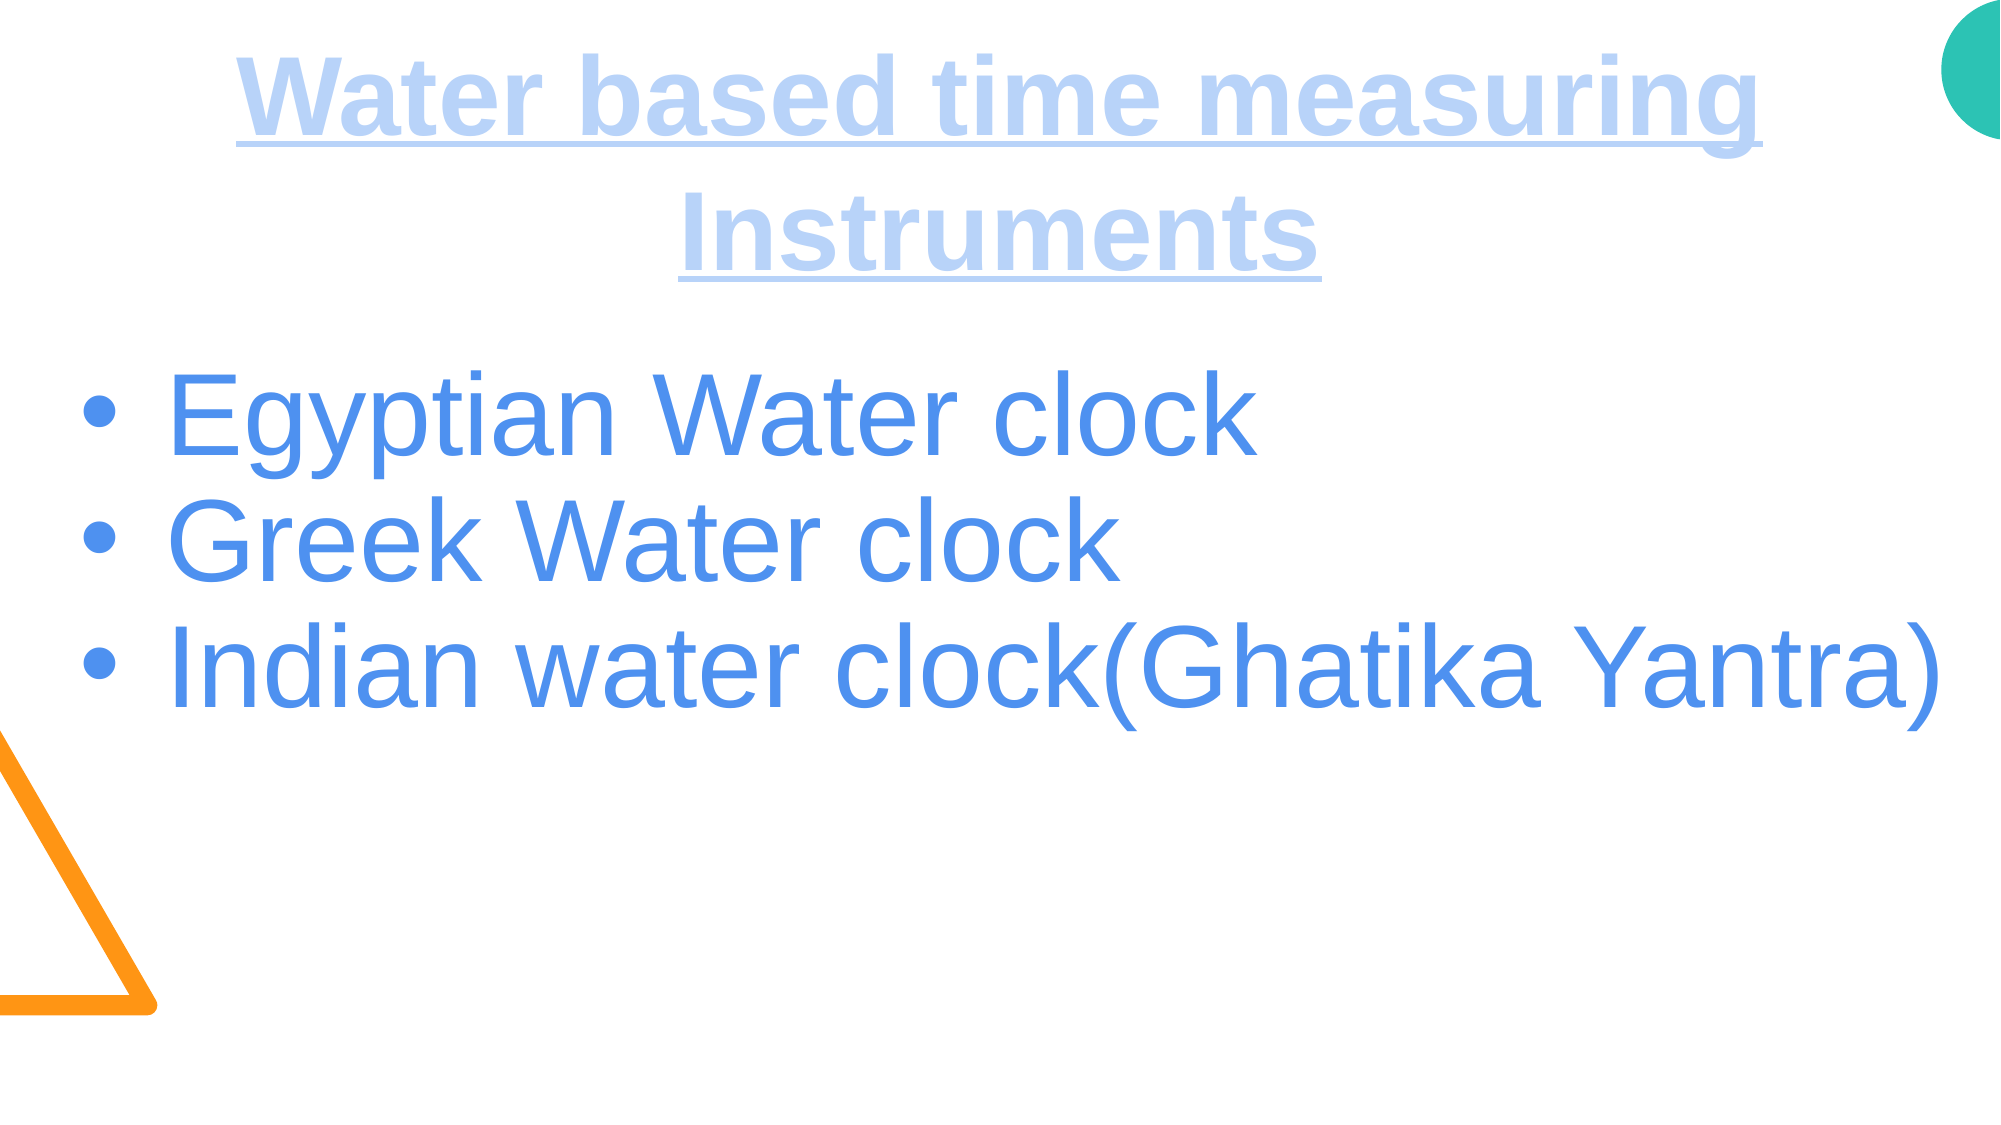

Water based time measuring Instruments
Egyptian Water clock
Greek Water clock
Indian water clock(Ghatika Yantra)